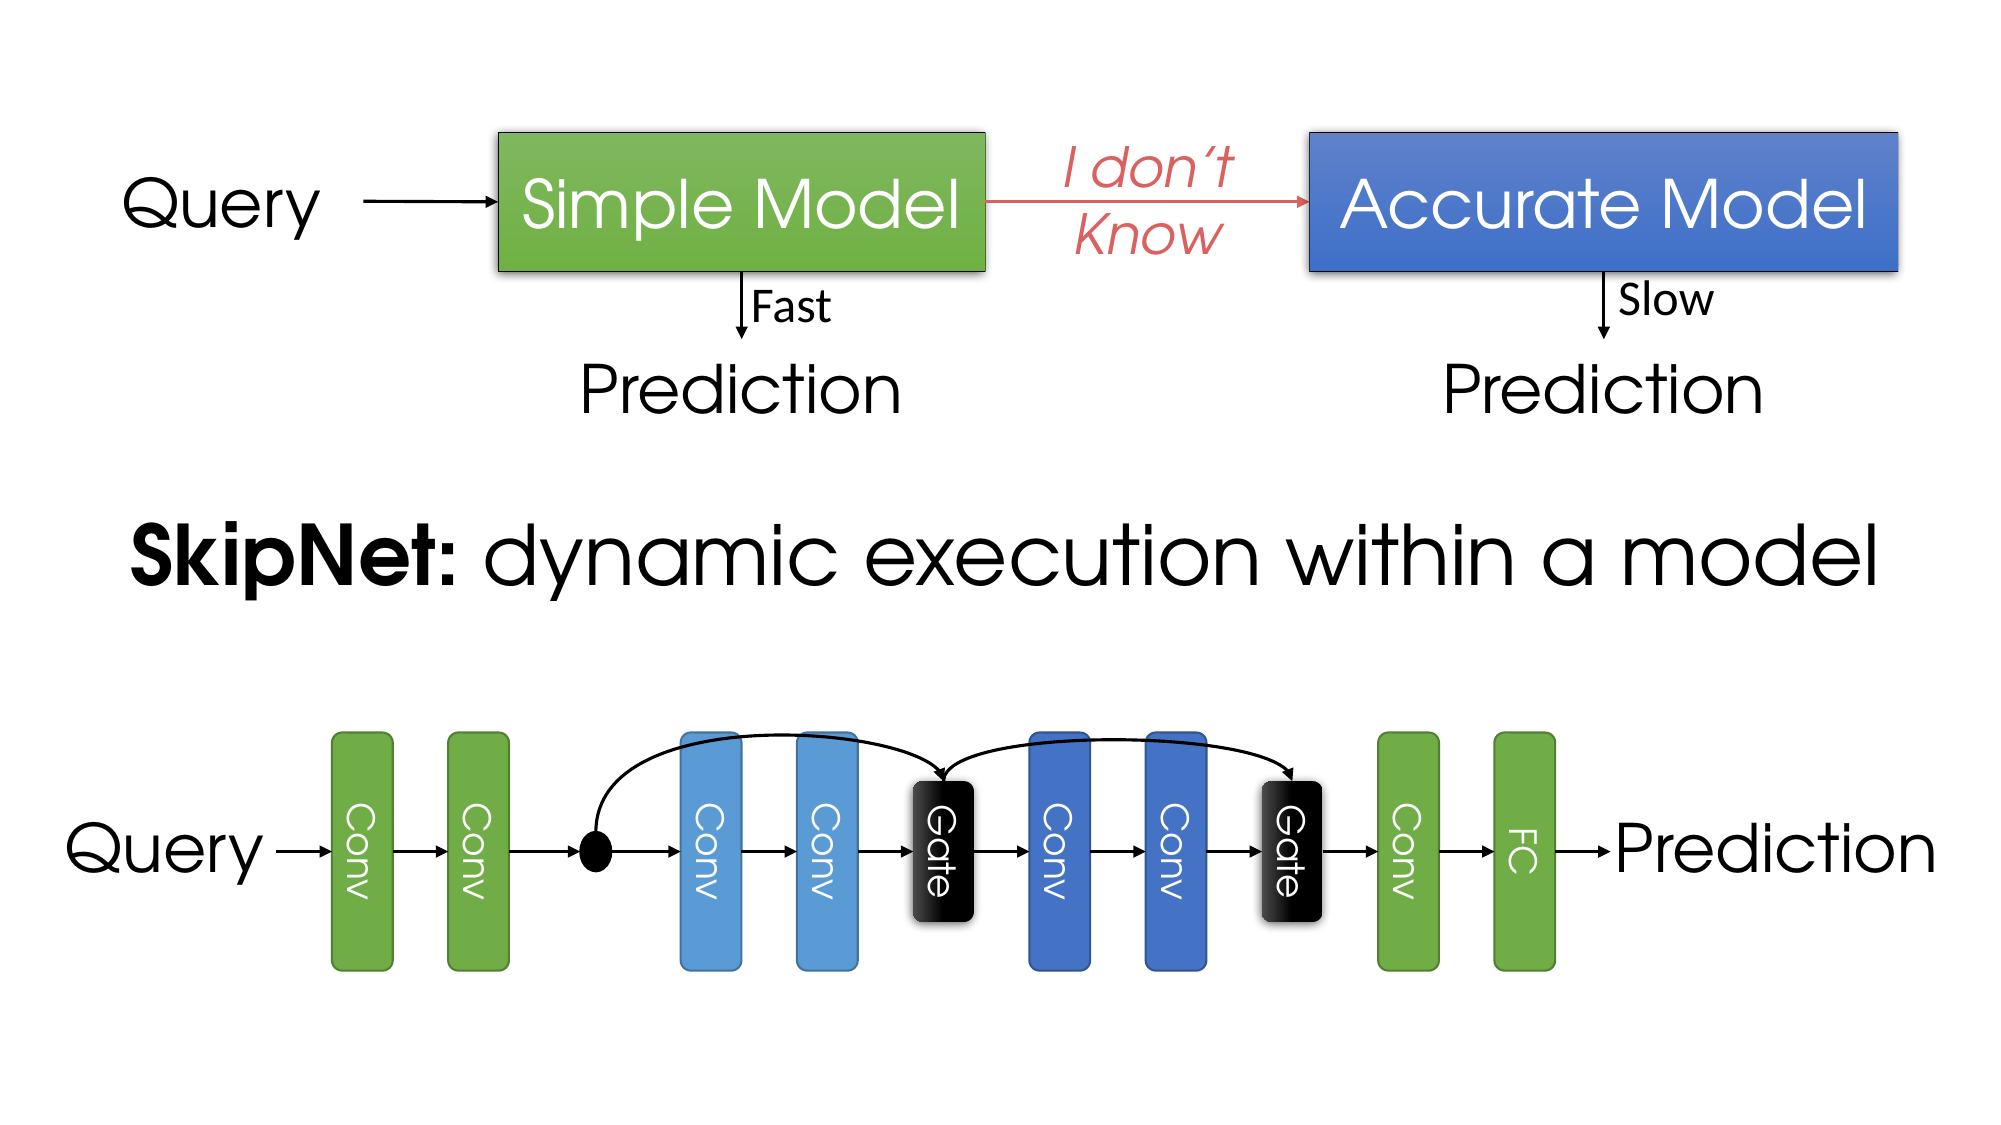

I don’t
Know
Simple Model
Query
Accurate Model
Slow
Prediction
Fast
Prediction
SkipNet: dynamic execution within a model
Query
Prediction
Conv
Conv
Conv
Conv
Gate
Conv
Conv
Gate
Conv
FC